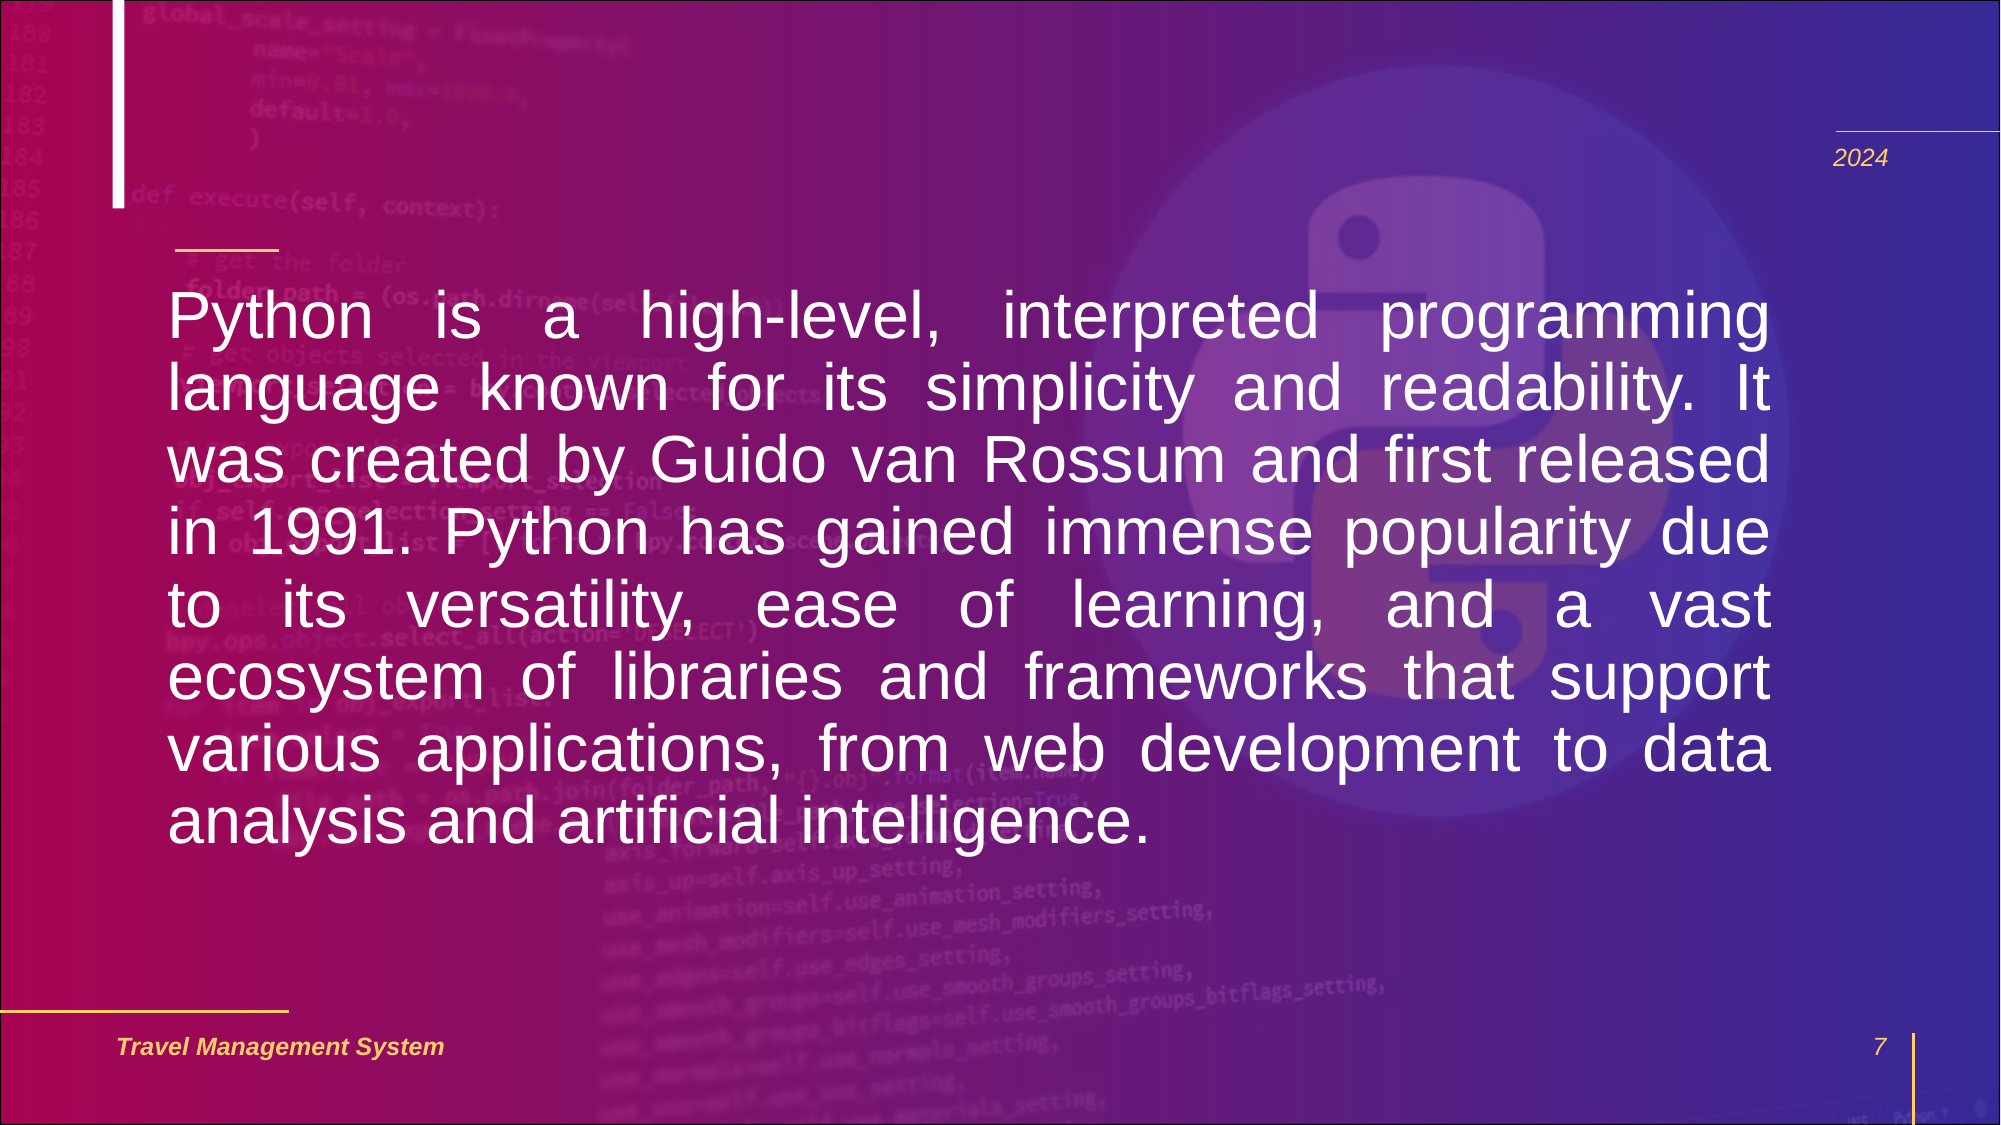

2024
Python is a high-level, interpreted programming language known for its simplicity and readability. It was created by Guido van Rossum and first released in 1991. Python has gained immense popularity due to its versatility, ease of learning, and a vast ecosystem of libraries and frameworks that support various applications, from web development to data analysis and artificial intelligence.
Travel Management System
7